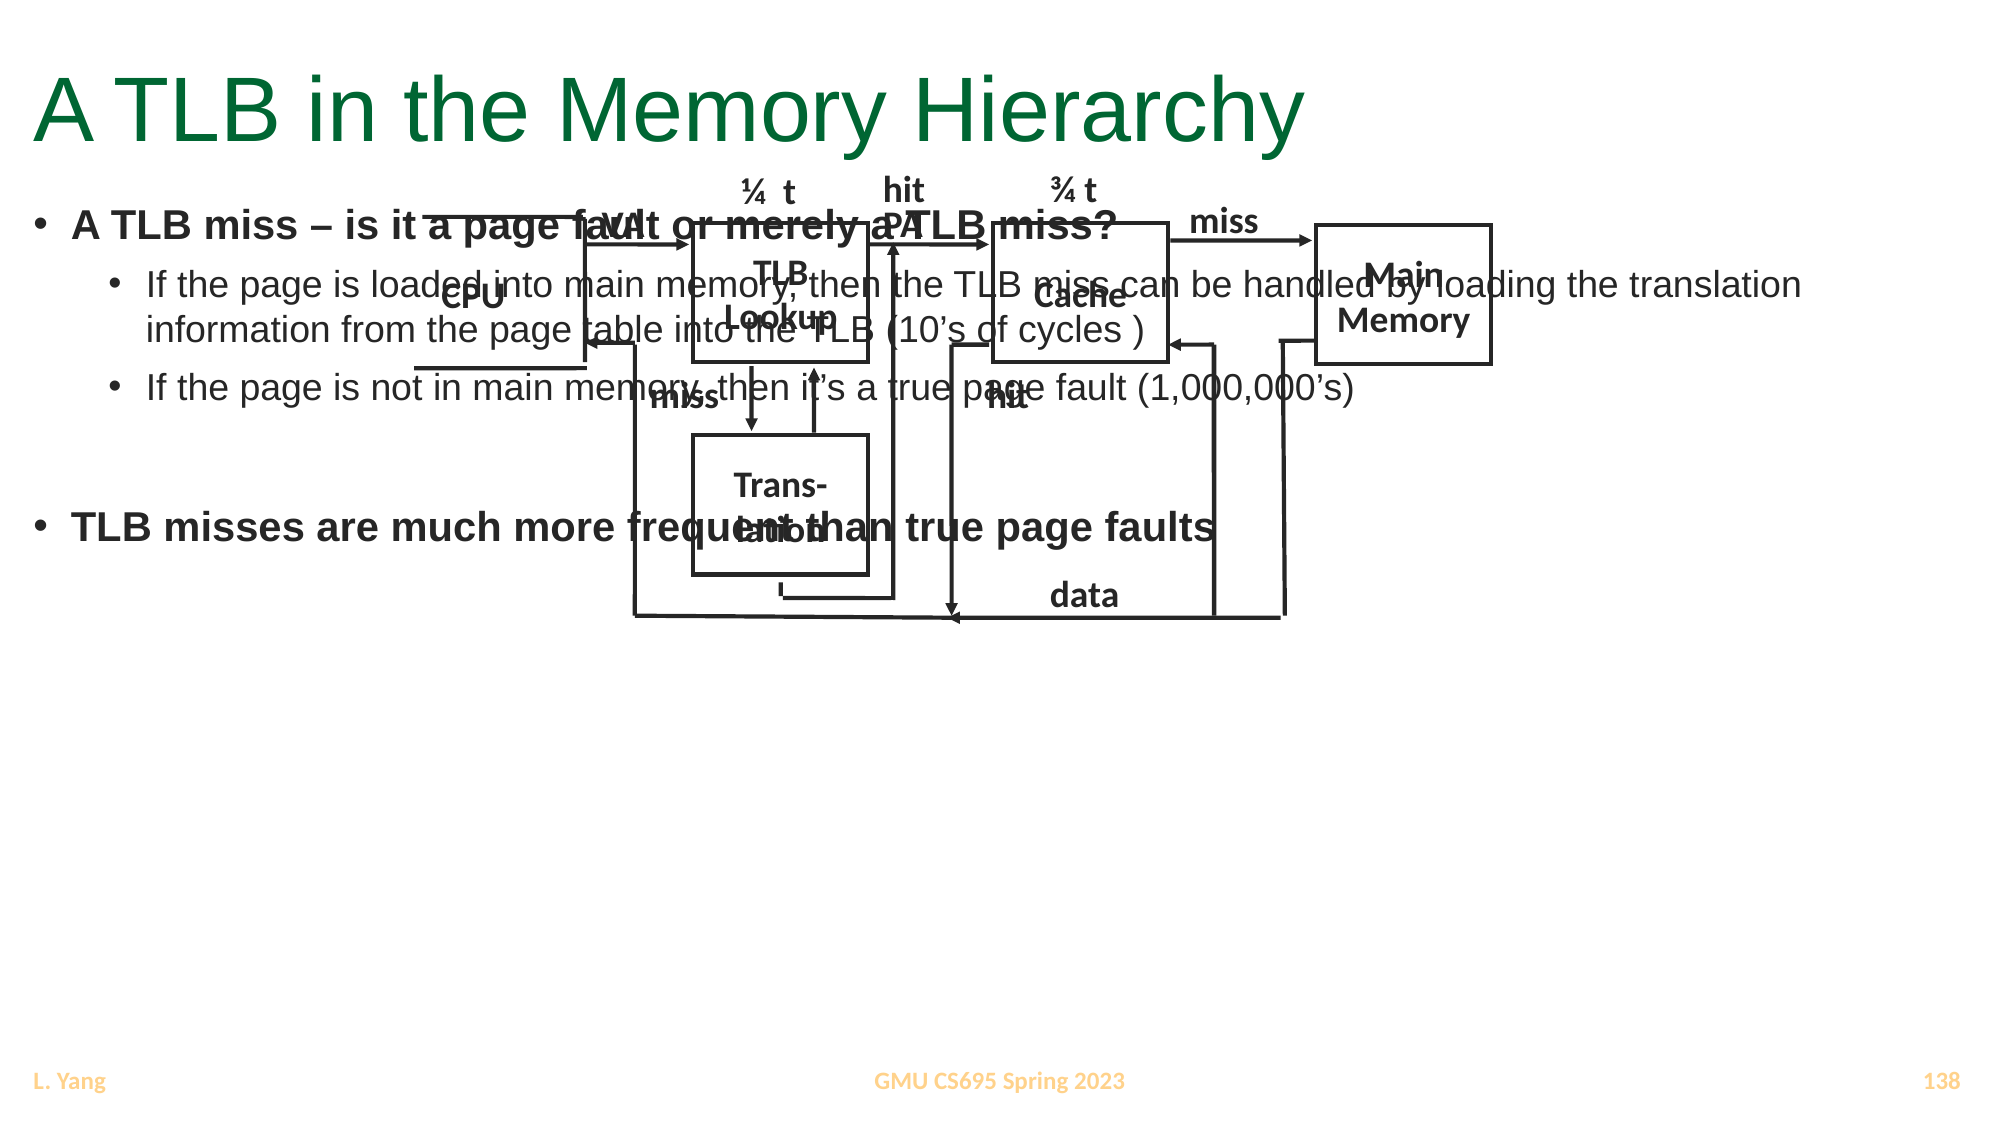

# A TLB in the Memory Hierarchy
hit
¾ t
¼  t
A TLB miss – is it a page fault or merely a TLB miss?
If the page is loaded into main memory, then the TLB miss can be handled by loading the translation information from the page table into the TLB (10’s of cycles )
If the page is not in main memory, then it’s a true page fault (1,000,000’s)

TLB misses are much more frequent than true page faults
miss
VA
PA

TLB
Lookup
Cache
Main
Memory

CPU

miss
hit
Trans-
lation
data

138
GMU CS695 Spring 2023
L. Yang